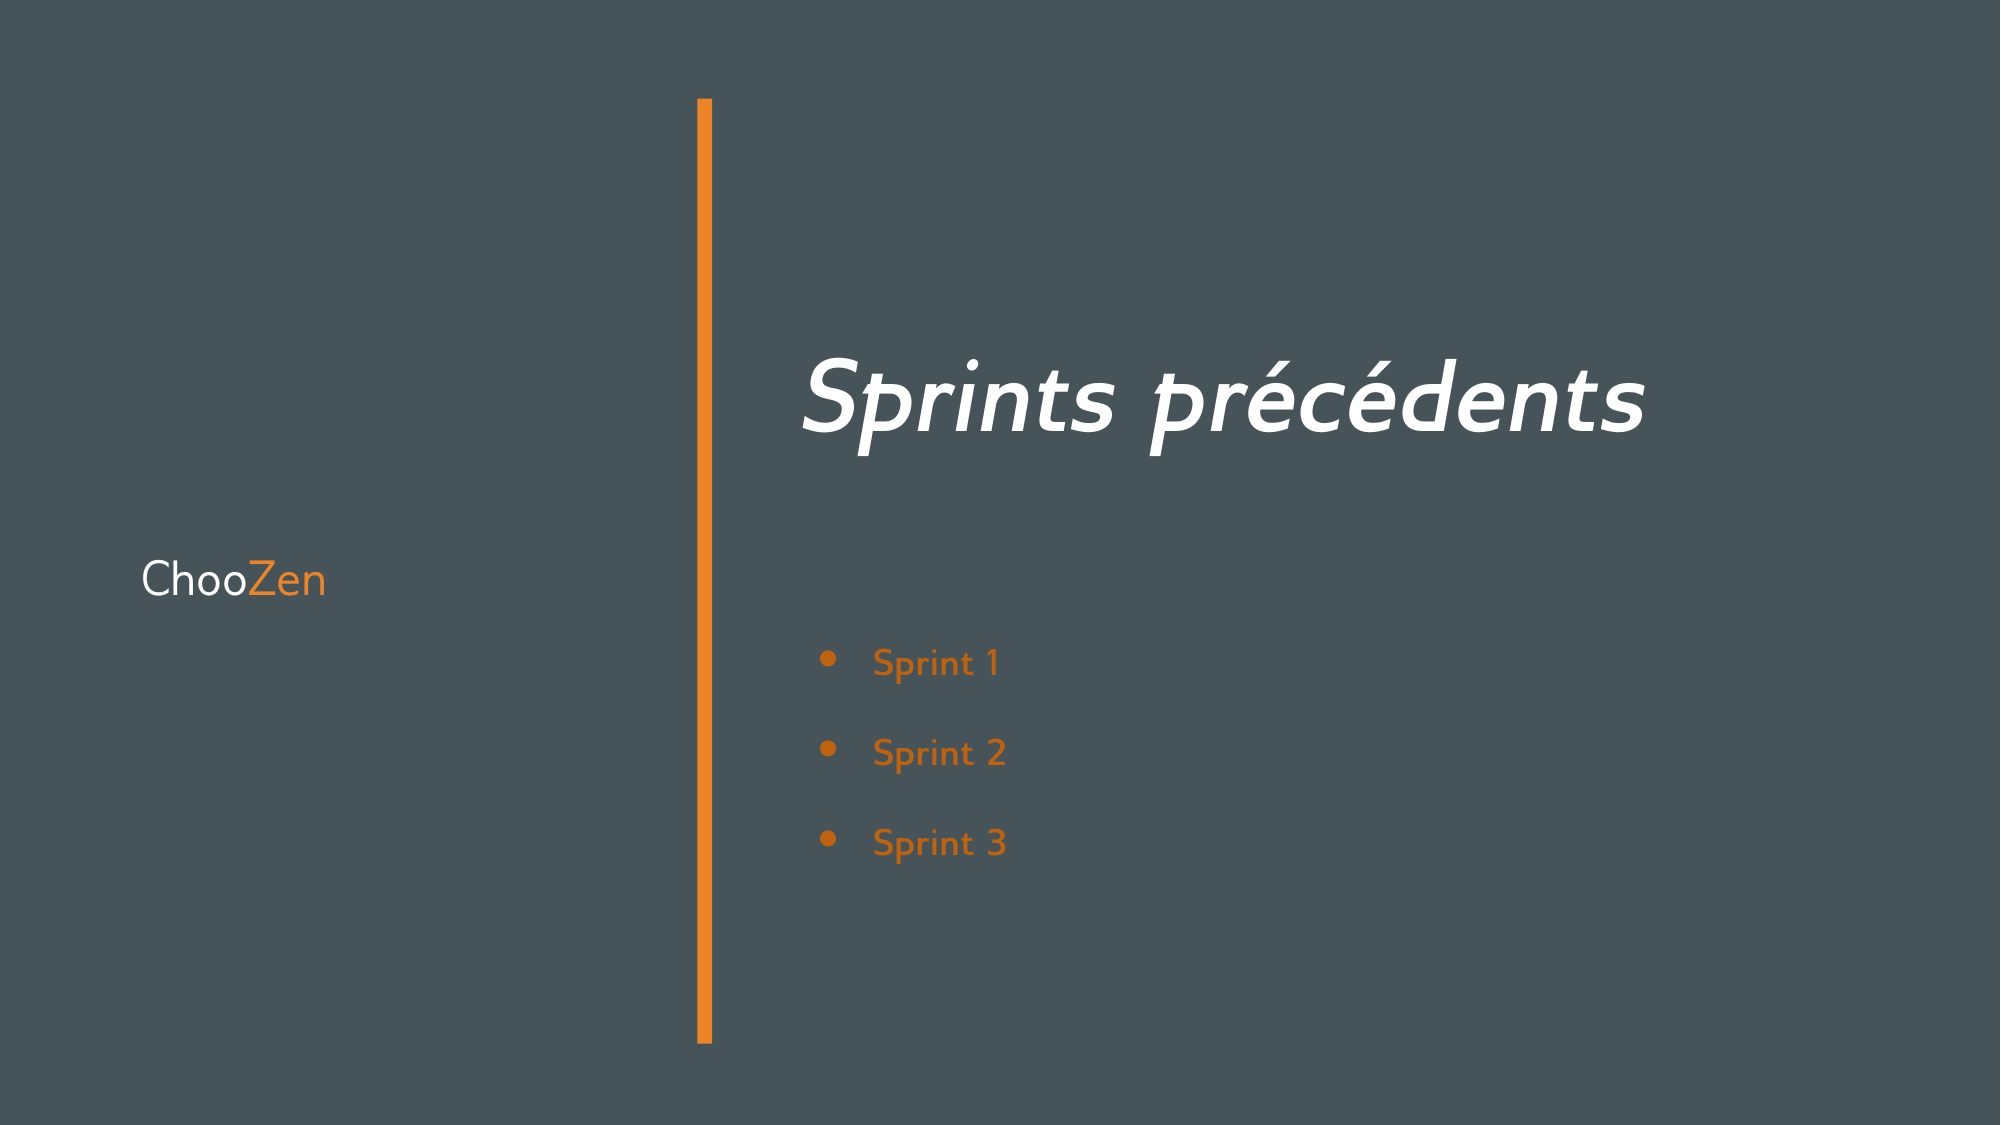

Sprints précédents
# ChooZen
Sprint 1
Sprint 2
Sprint 3